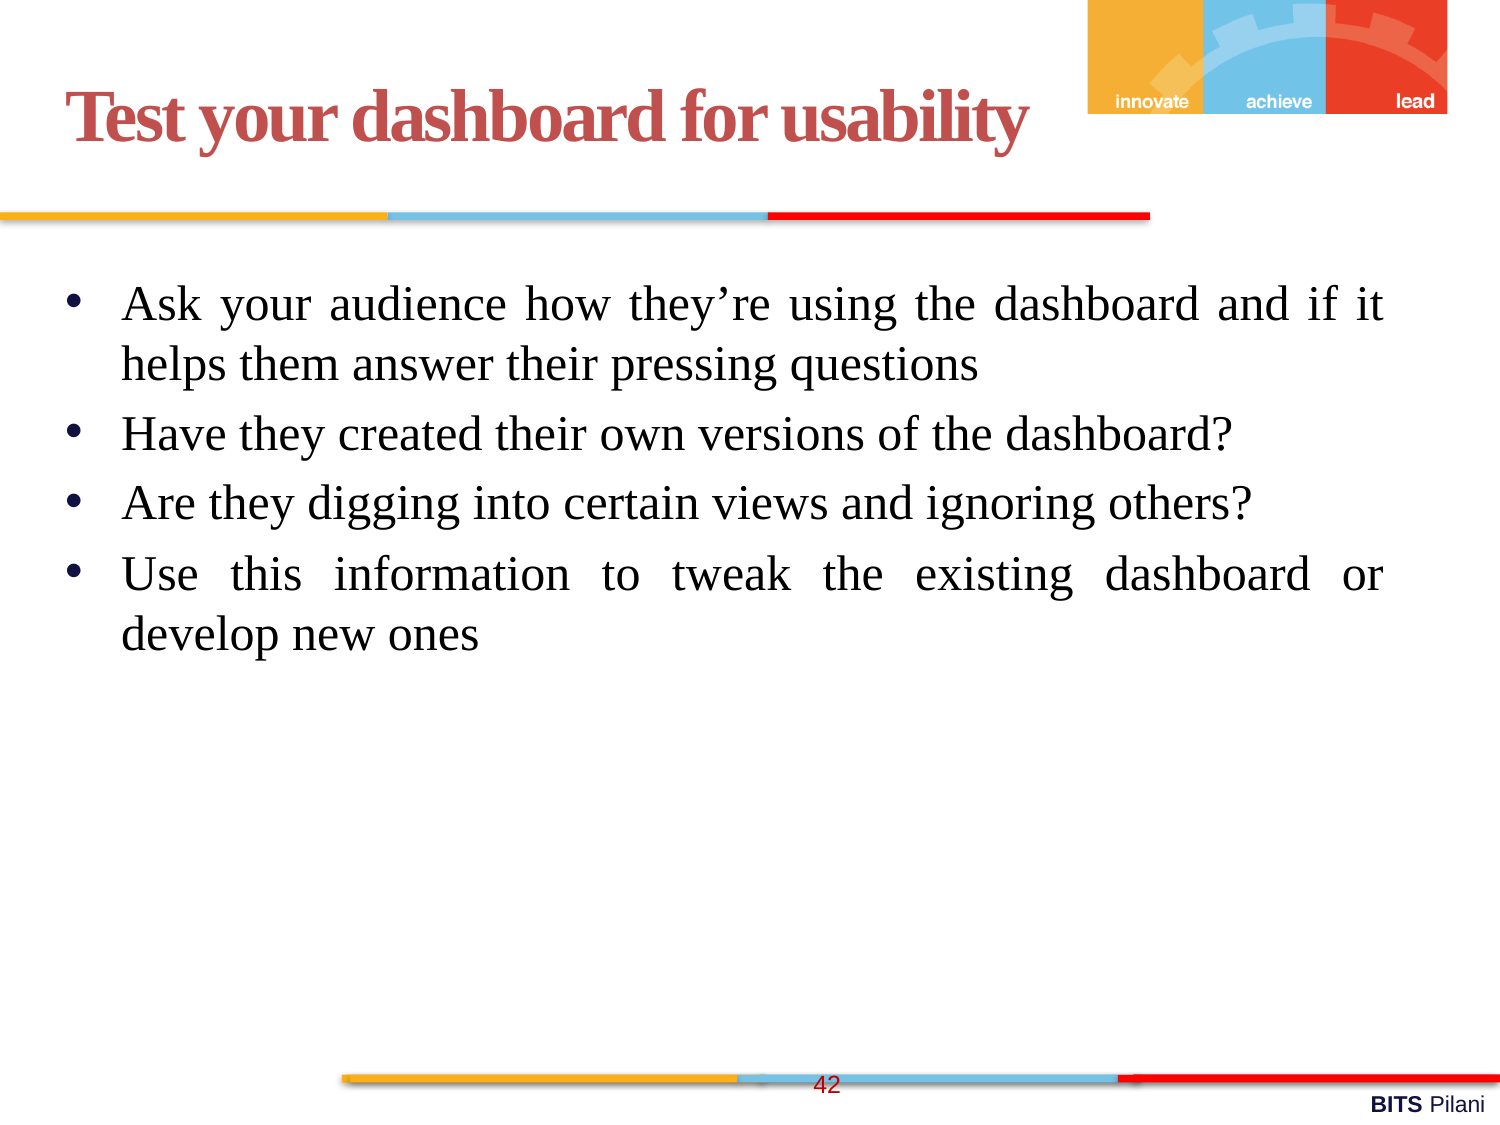

Test your dashboard for usability
Ask your audience how they’re using the dashboard and if it helps them answer their pressing questions
Have they created their own versions of the dashboard?
Are they digging into certain views and ignoring others?
Use this information to tweak the existing dashboard or develop new ones
42